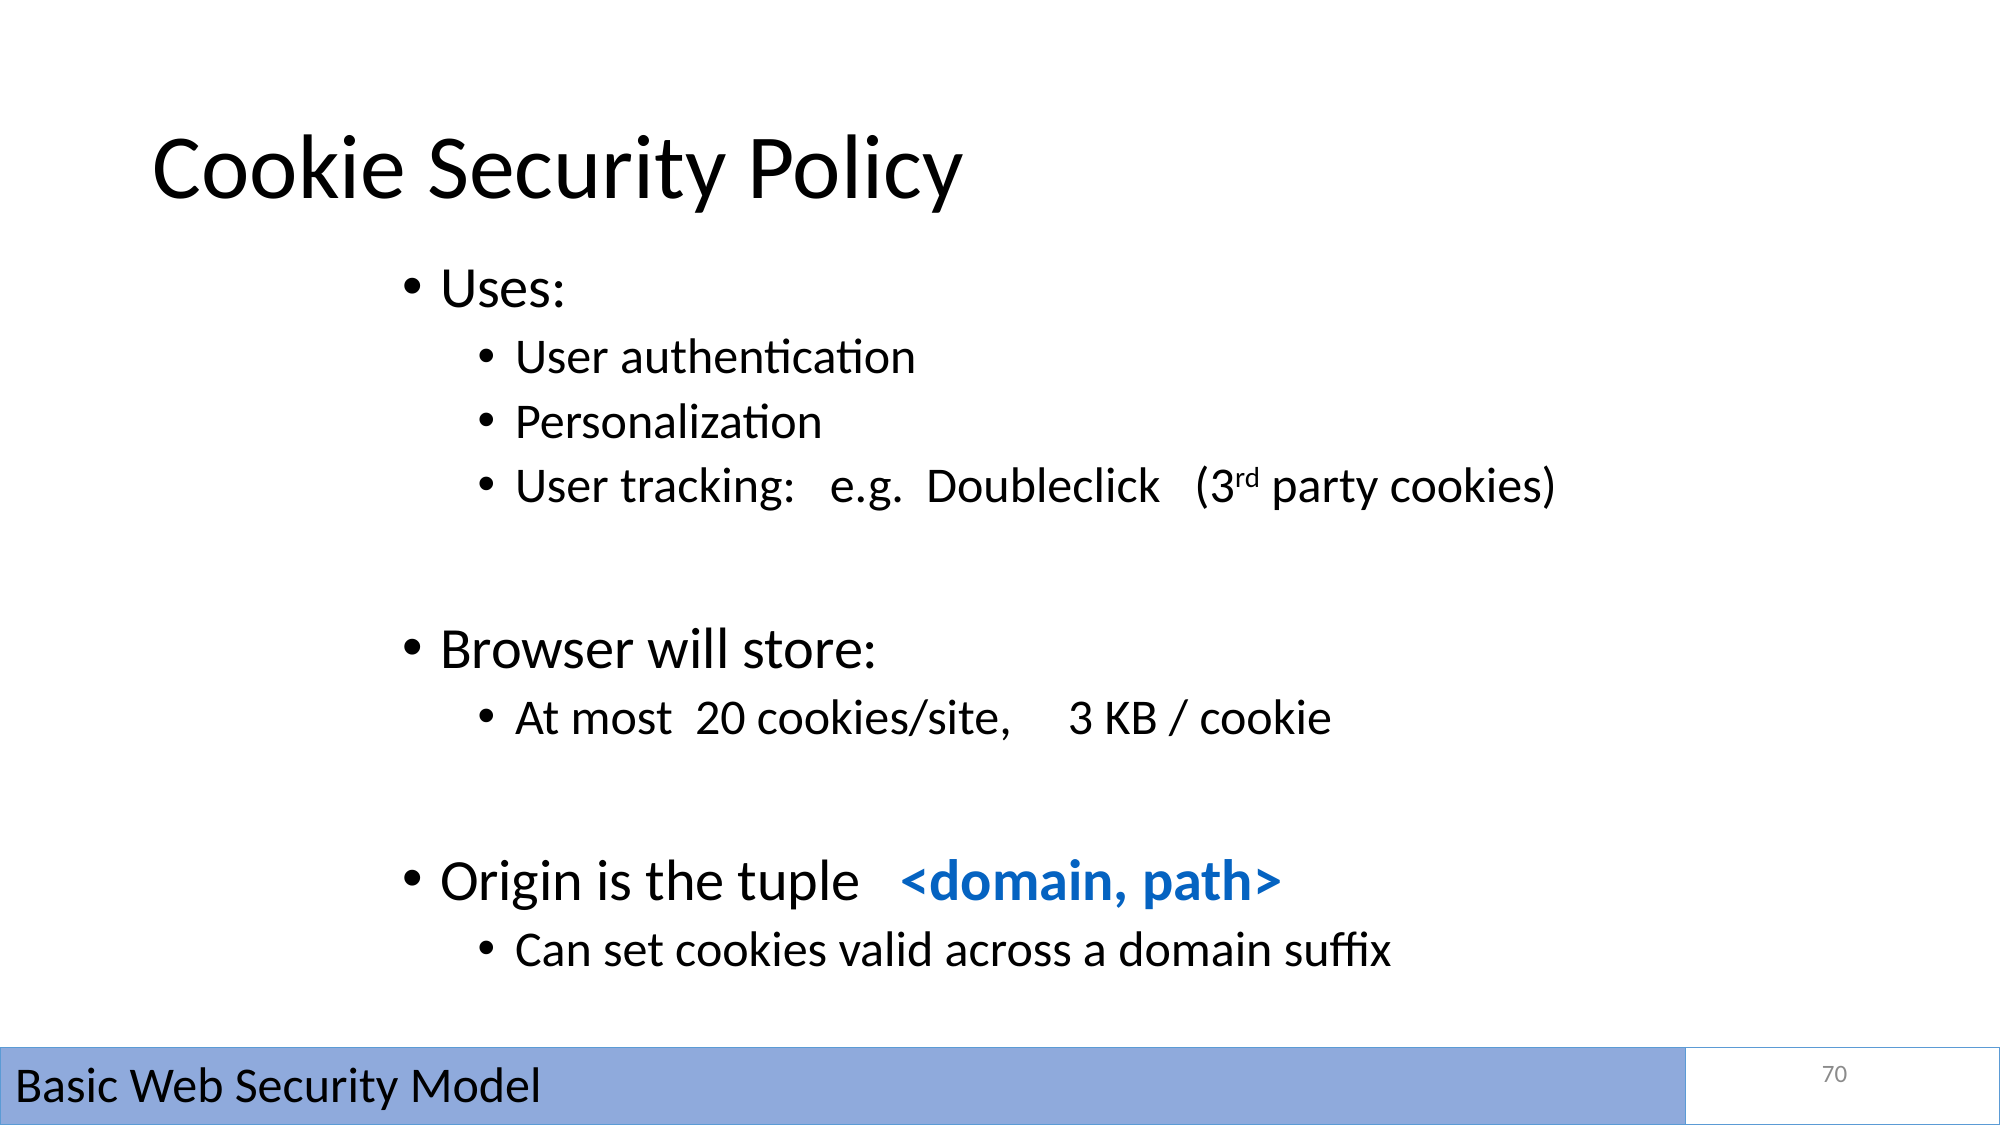

# Cookie Security Policy
Uses:
User authentication
Personalization
User tracking:   e.g.  Doubleclick   (3rd party cookies)

Browser will store:
At most  20 cookies/site,     3 KB / cookie

Origin is the tuple   <domain, path>
Can set cookies valid across a domain suffix

70
Basic Web Security Model